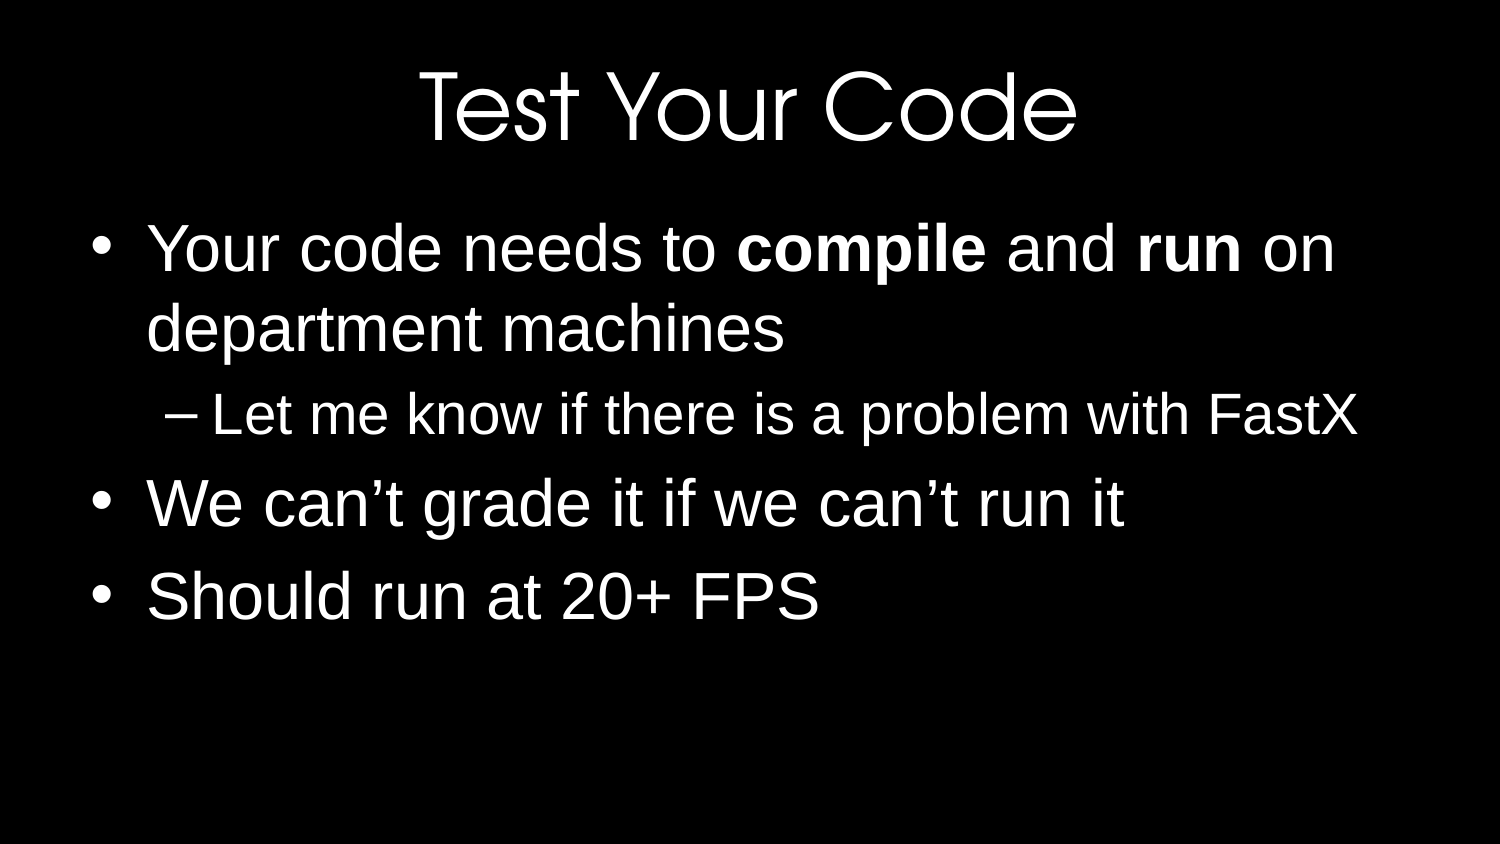

# Test Your Code
Your code needs to compile and run on department machines
Let me know if there is a problem with FastX
We can’t grade it if we can’t run it
Should run at 20+ FPS